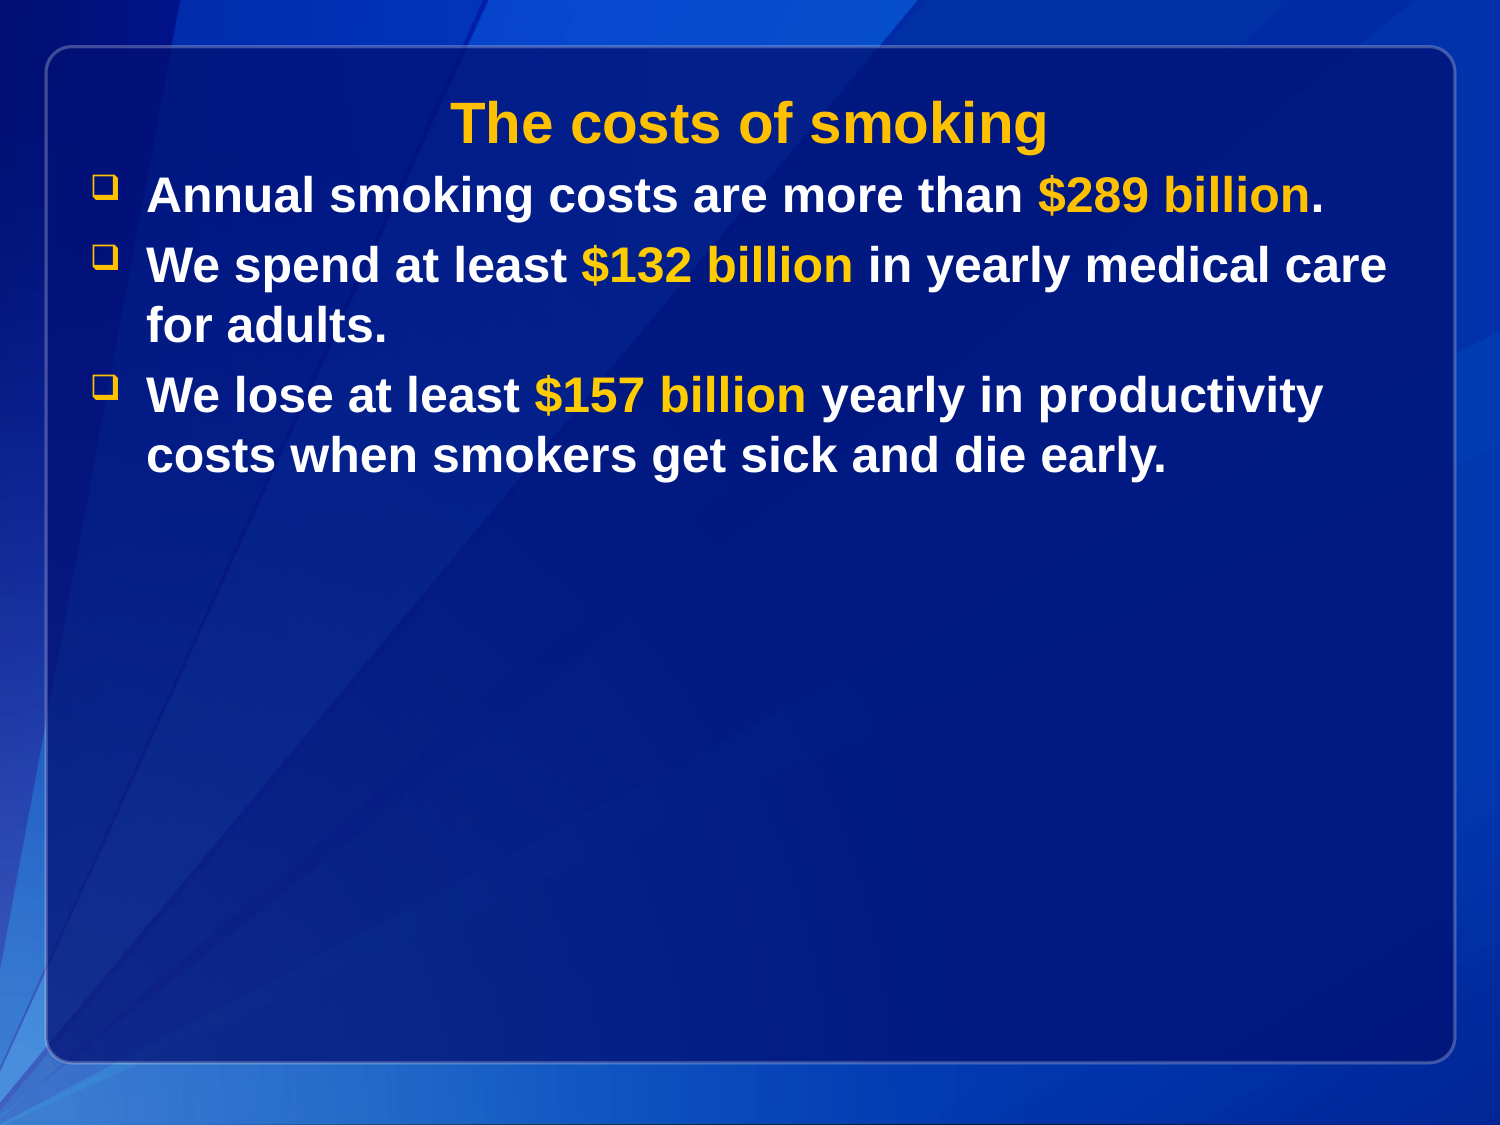

# The costs of smoking
Annual smoking costs are more than $289 billion.
We spend at least $132 billion in yearly medical care for adults.
We lose at least $157 billion yearly in productivity costs when smokers get sick and die early.